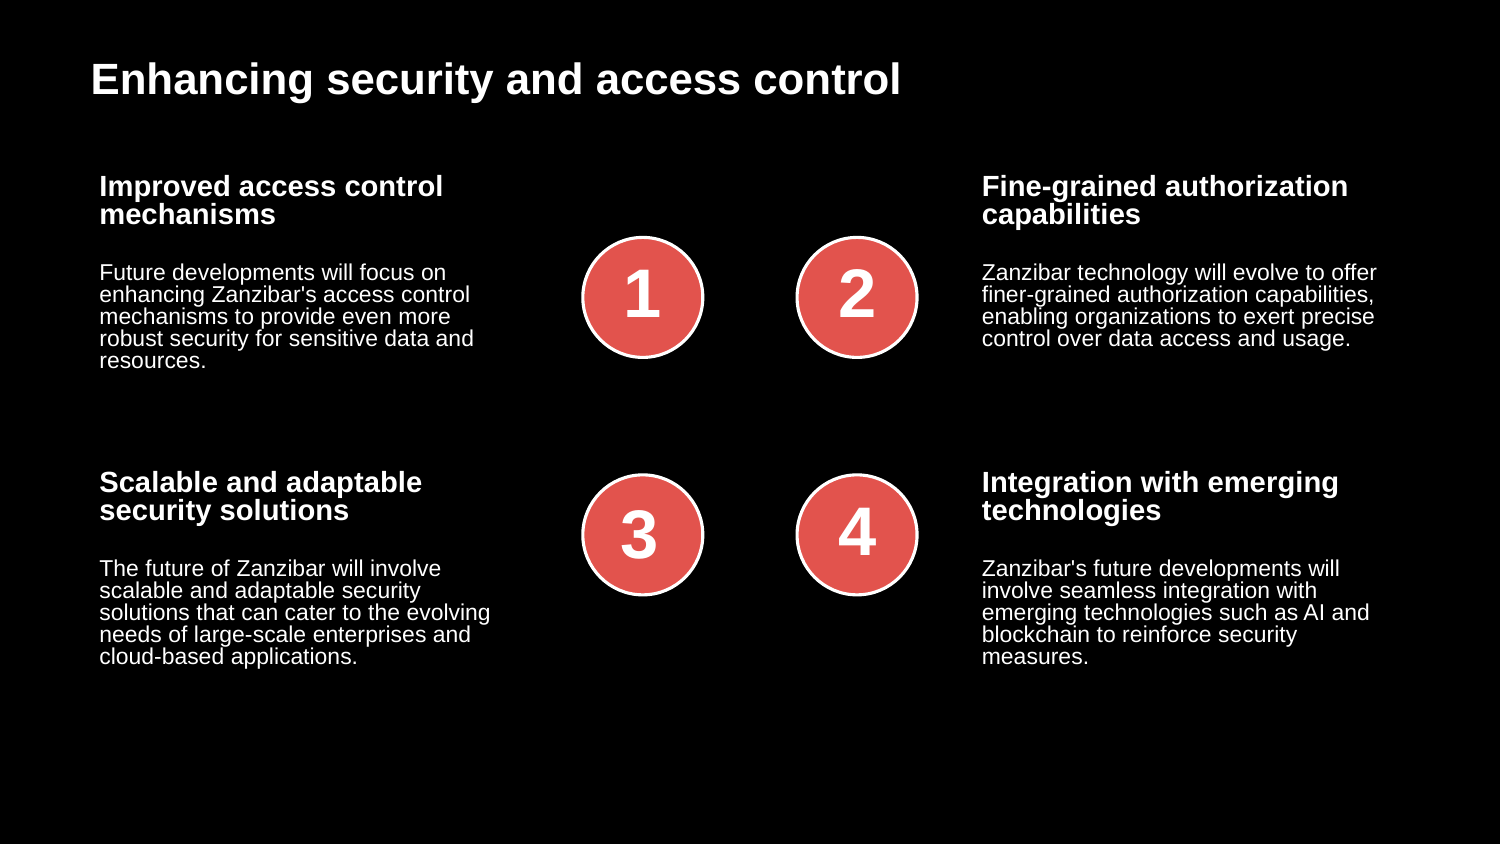

Enhancing security and access control
Improved access control mechanisms
Fine-grained authorization capabilities

Future developments will focus on enhancing Zanzibar's access control mechanisms to provide even more robust security for sensitive data and resources.
Zanzibar technology will evolve to offer finer-grained authorization capabilities, enabling organizations to exert precise control over data access and usage.
1
2
Scalable and adaptable security solutions
Integration with emerging technologies

4
3
The future of Zanzibar will involve scalable and adaptable security solutions that can cater to the evolving needs of large-scale enterprises and cloud-based applications.
Zanzibar's future developments will involve seamless integration with emerging technologies such as AI and blockchain to reinforce security measures.